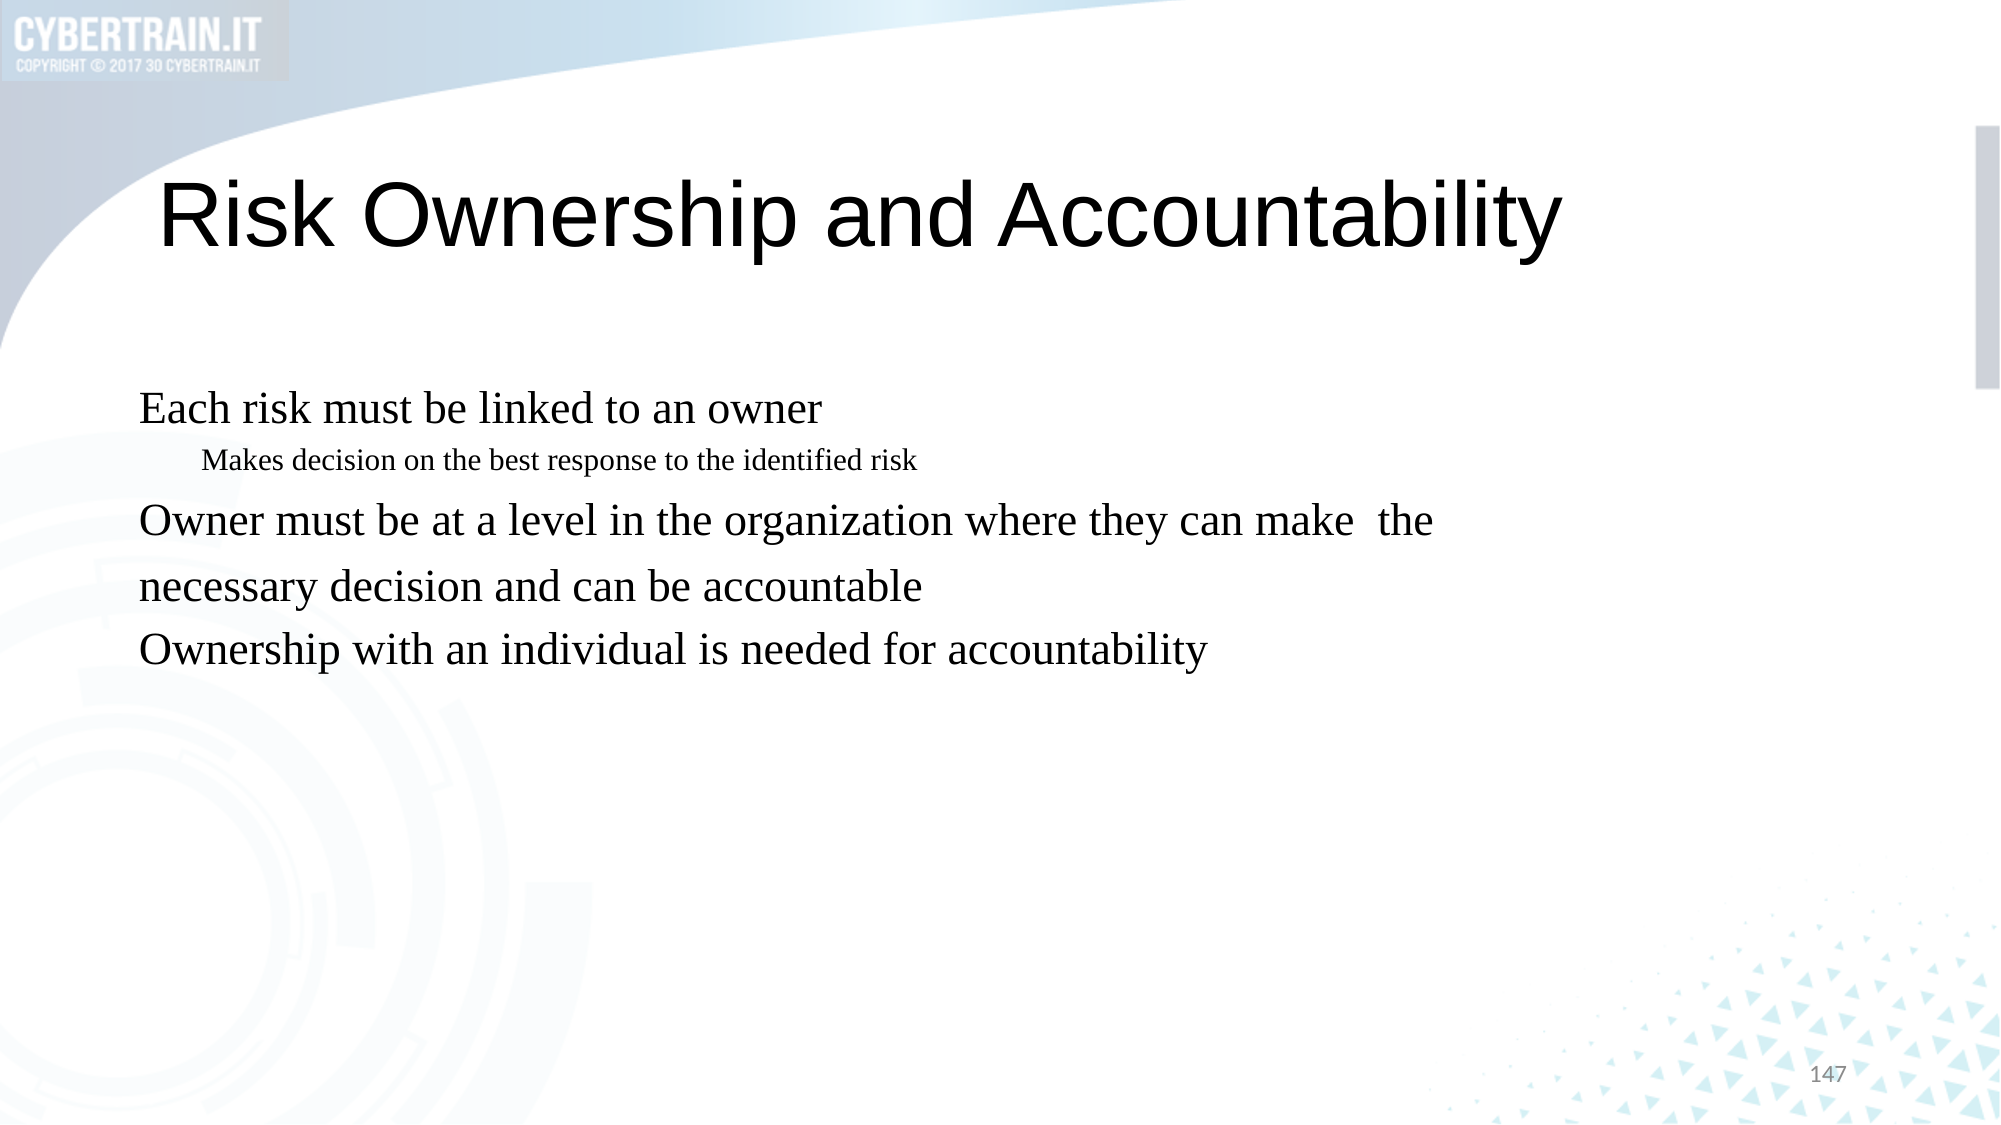

# Risk Ownership and Accountability
Each risk must be linked to an owner
Makes decision on the best response to the identified risk
Owner must be at a level in the organization where they can make  the necessary decision and can be accountable
Ownership with an individual is needed for accountability
147